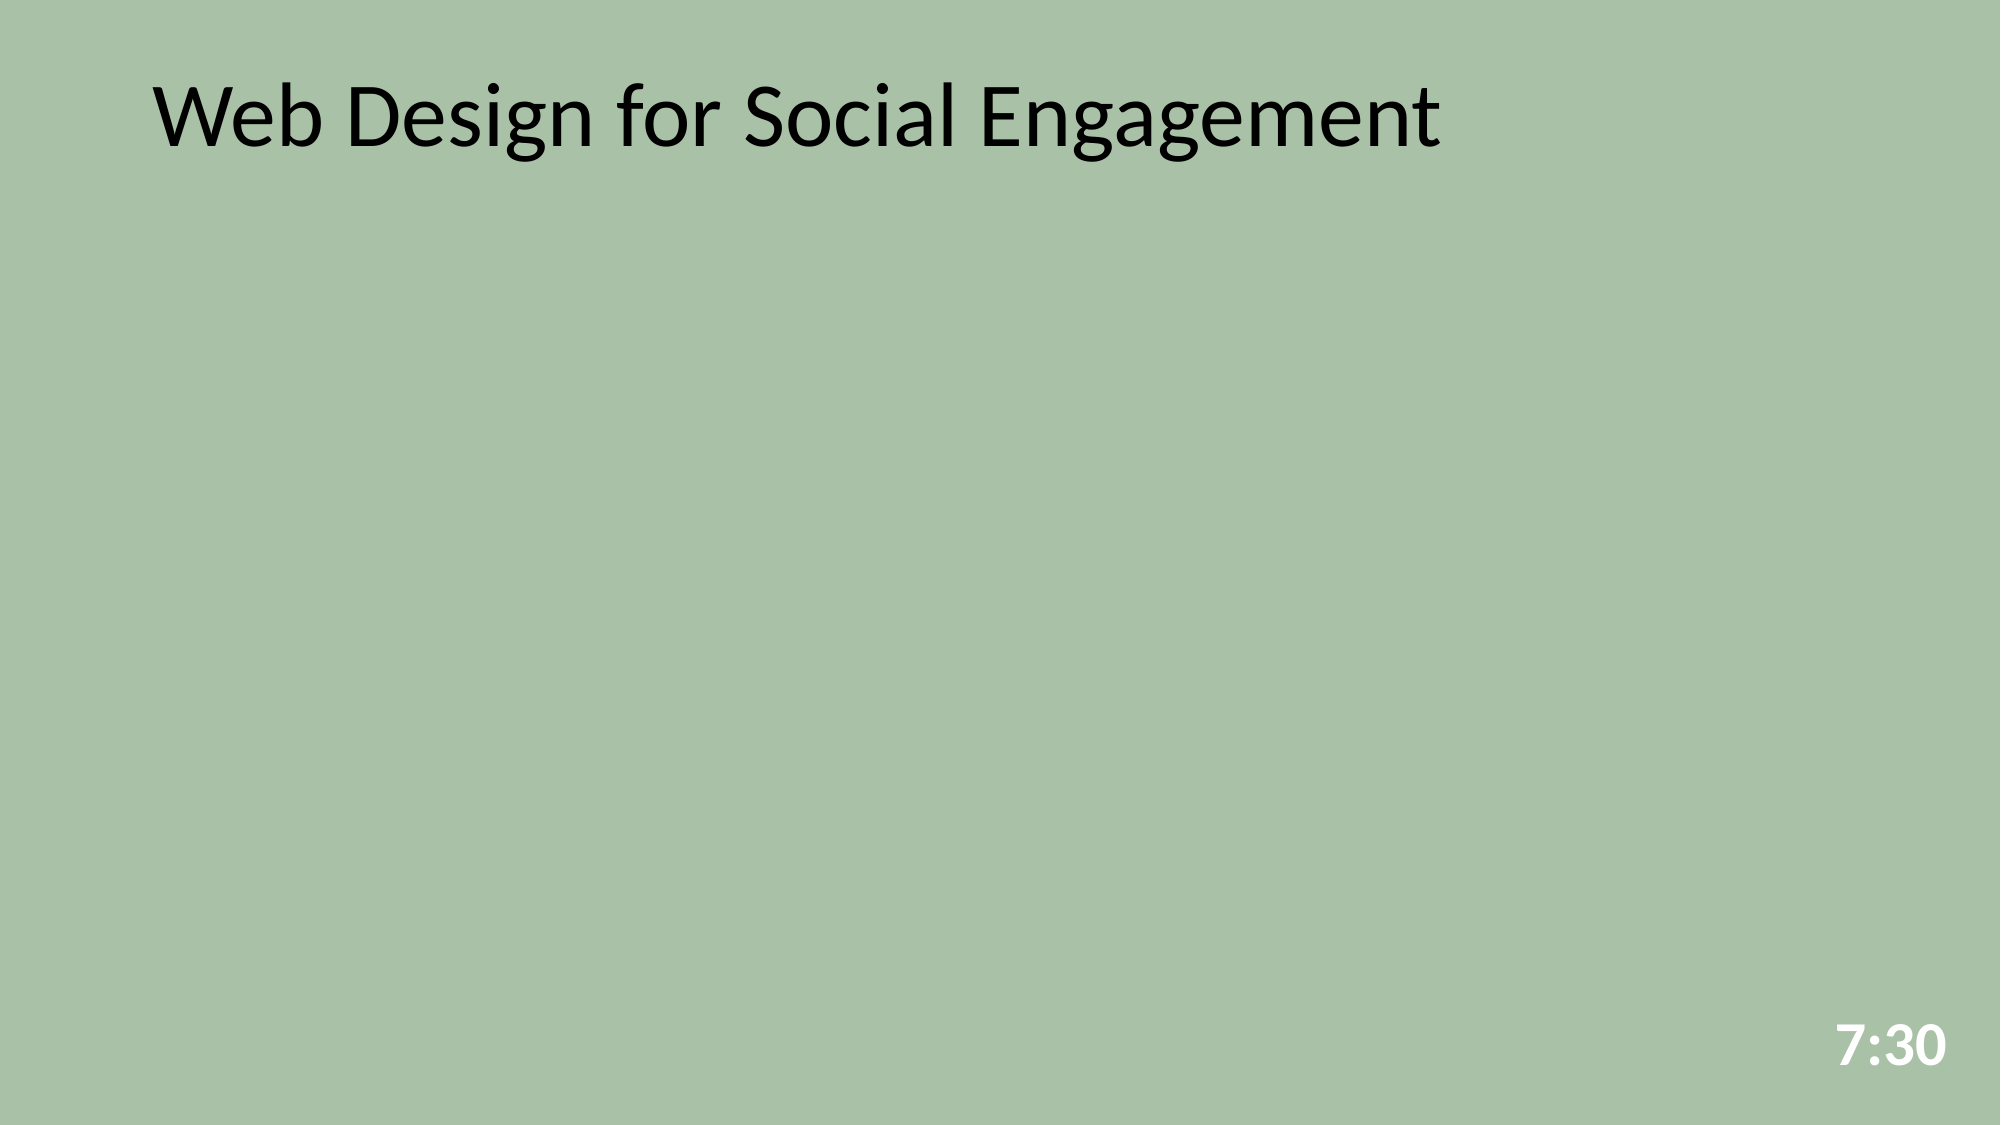

# Web Design for Social Engagement
7:30